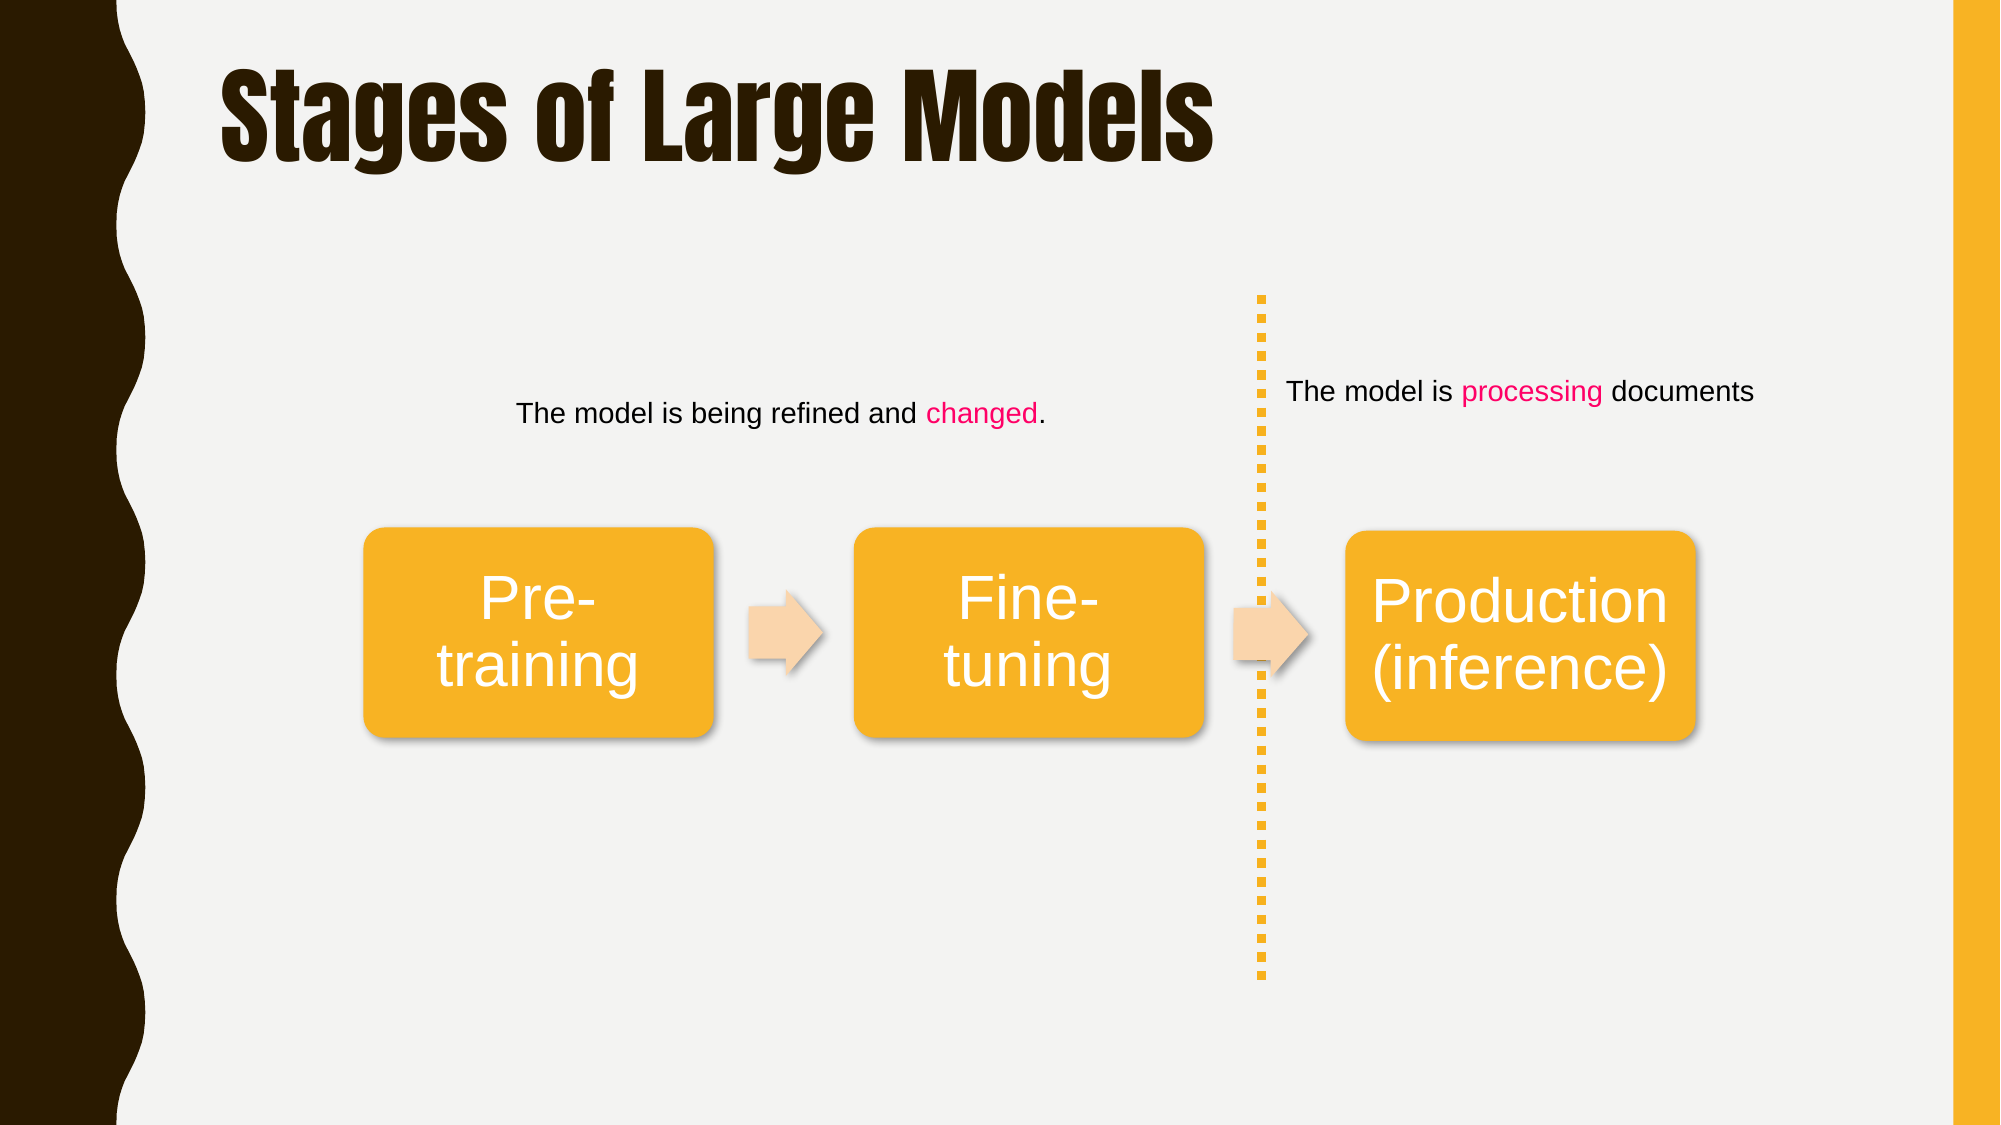

# Stages of Large Models
The model is processing documents
The model is being refined and changed.
Pre-training
Fine-tuning
Production (inference)